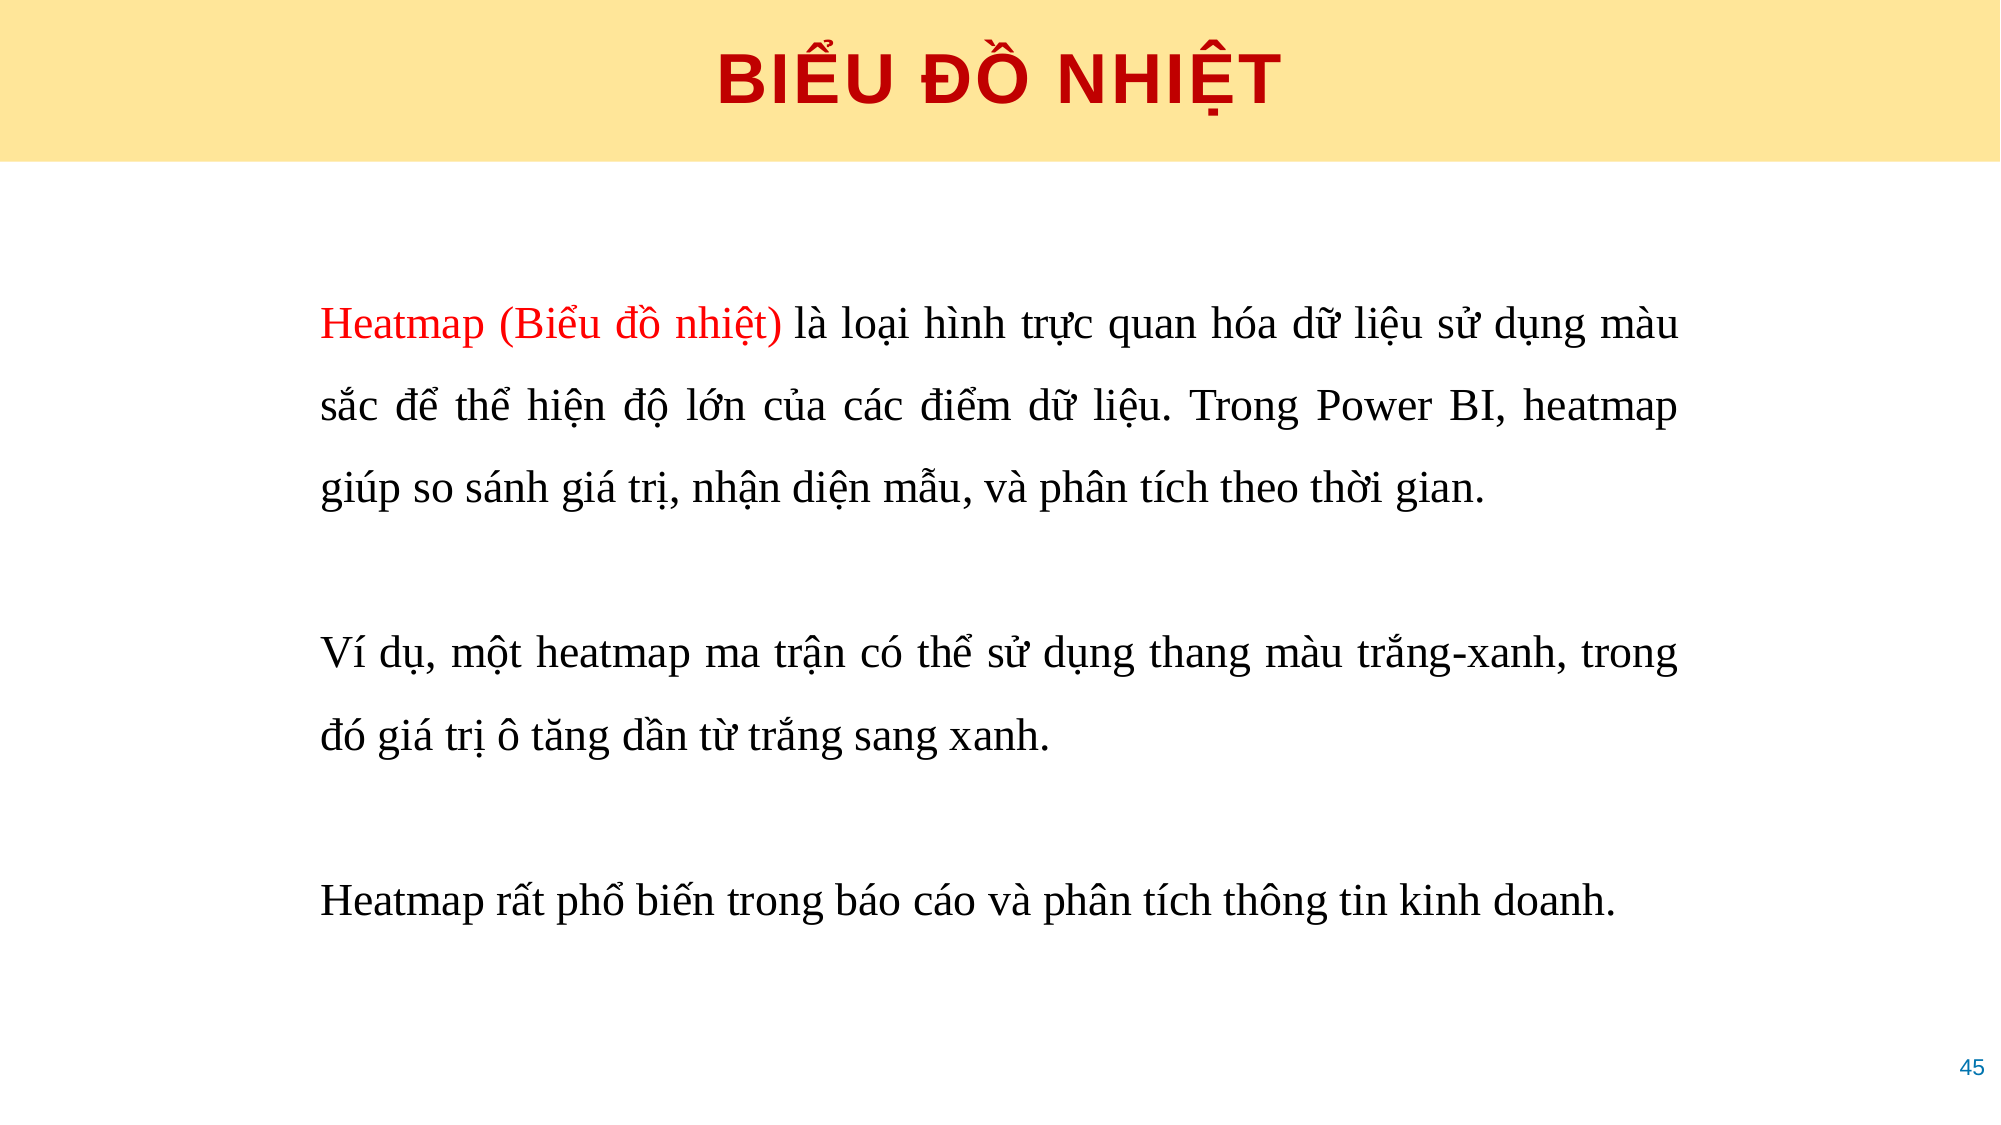

# BIỂU ĐỒ NHIỆT

Heatmap (Biểu đồ nhiệt) là loại hình trực quan hóa dữ liệu sử dụng màu sắc để thể hiện độ lớn của các điểm dữ liệu. Trong Power BI, heatmap giúp so sánh giá trị, nhận diện mẫu, và phân tích theo thời gian.

Ví dụ, một heatmap ma trận có thể sử dụng thang màu trắng-xanh, trong đó giá trị ô tăng dần từ trắng sang xanh.

Heatmap rất phổ biến trong báo cáo và phân tích thông tin kinh doanh.

45